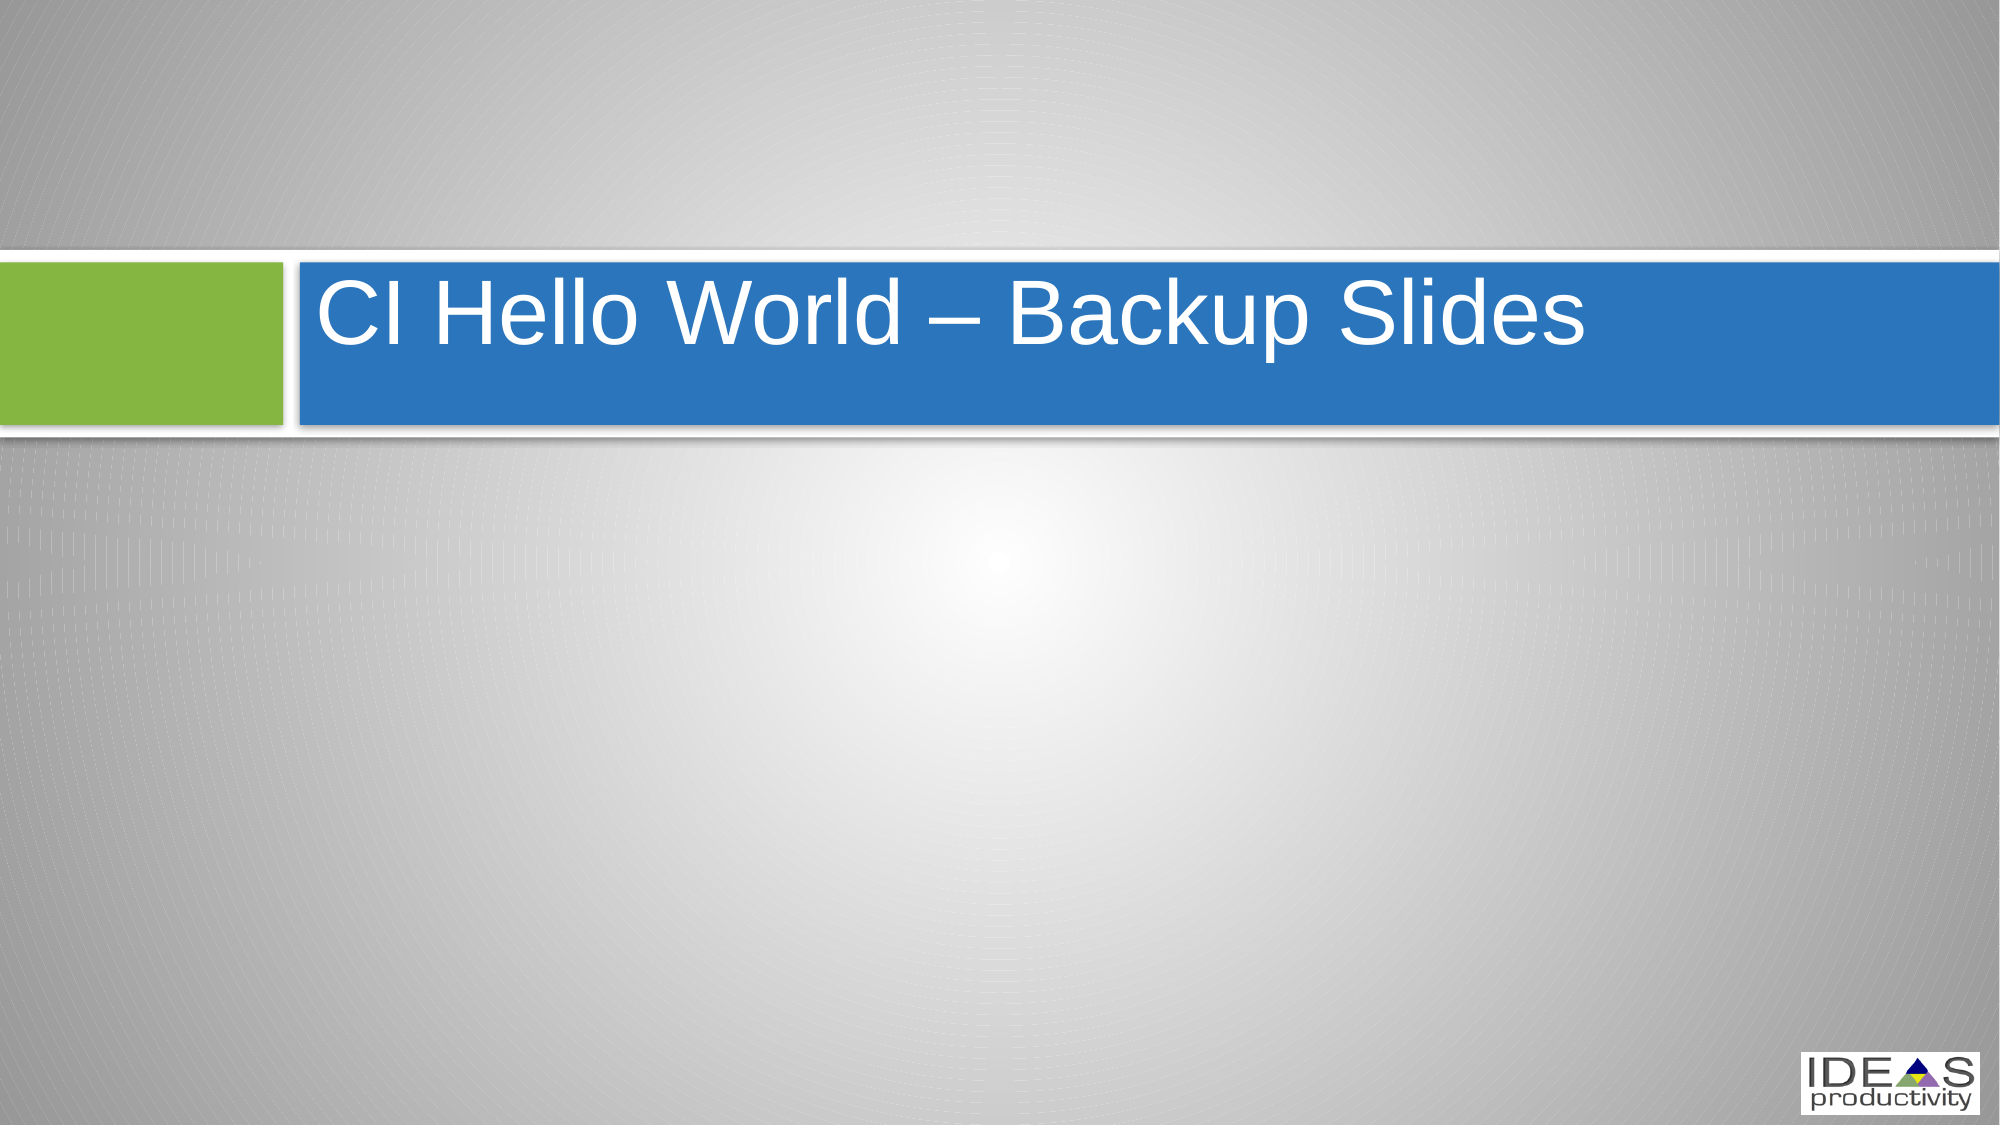

# CI Hello World – Backup Slides